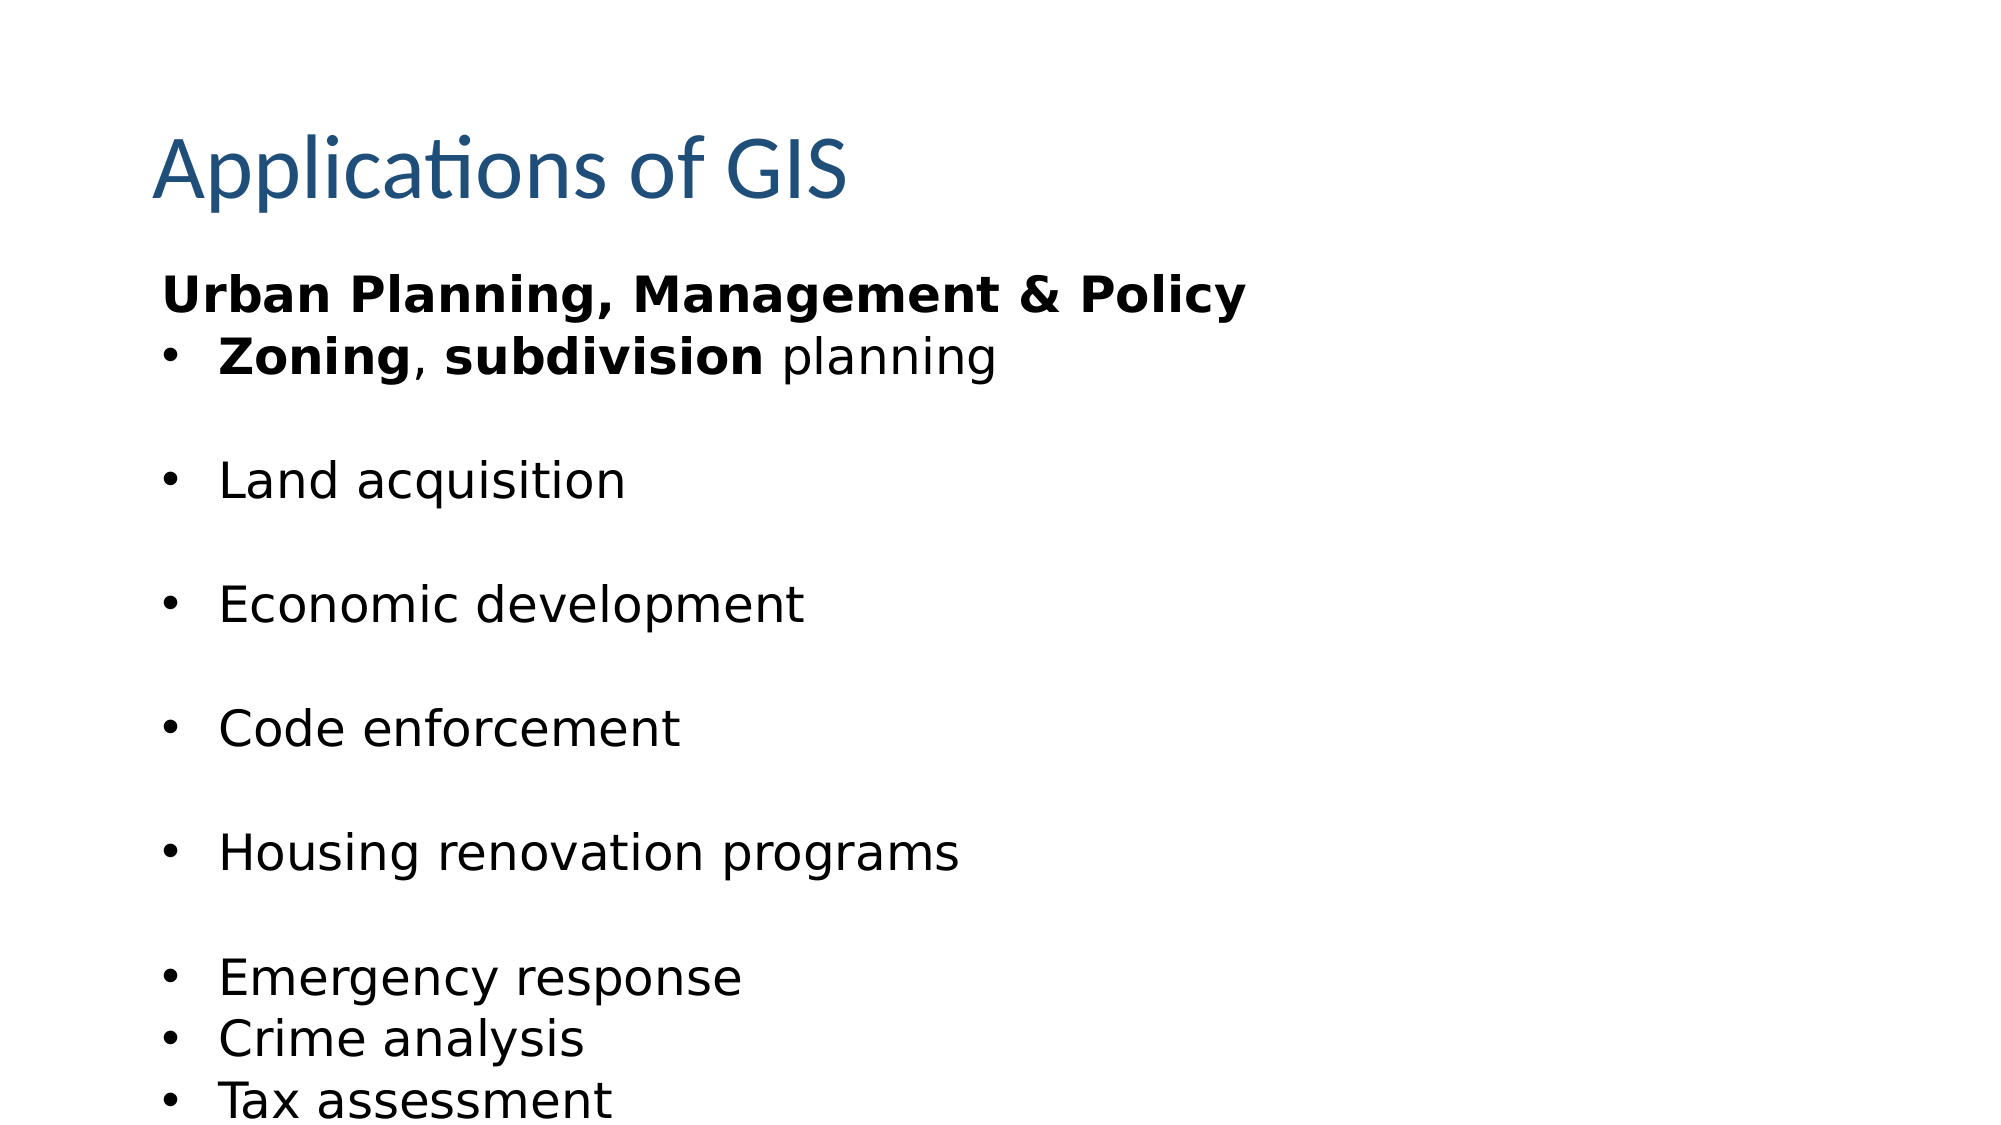

# Applications of GIS
Urban Planning, Management & Policy
Zoning, subdivision planning

Land acquisition

Economic development

Code enforcement

Housing renovation programs

Emergency response
Crime analysis
Tax assessment